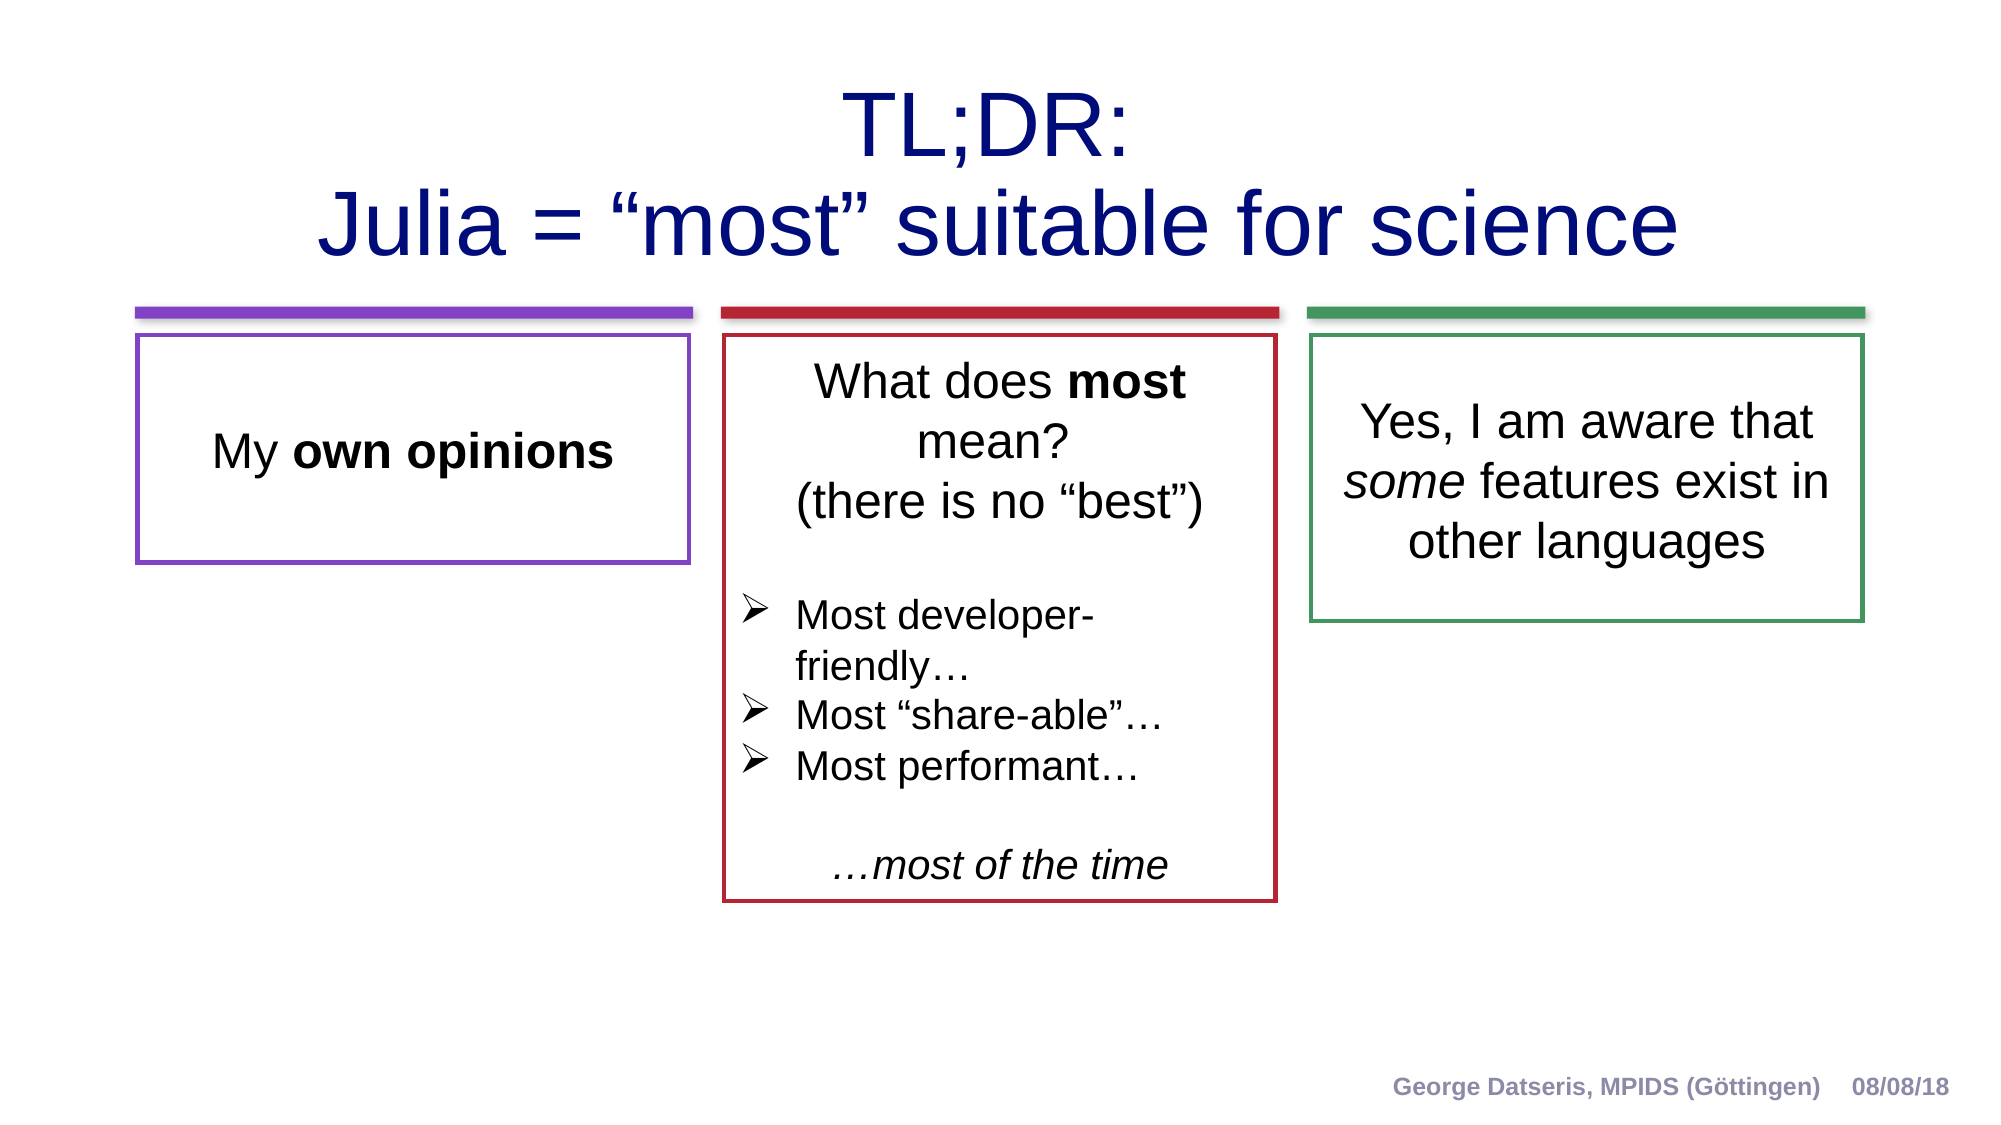

# TL;DR: Julia = “most” suitable for science
What does most mean?
(there is no “best”)

Most developer-friendly…
Most “share-able”…
Most performant…

…most of the time
Yes, I am aware that some features exist in other languages
My own opinions
George Datseris, MPIDS (Göttingen)
08/08/18